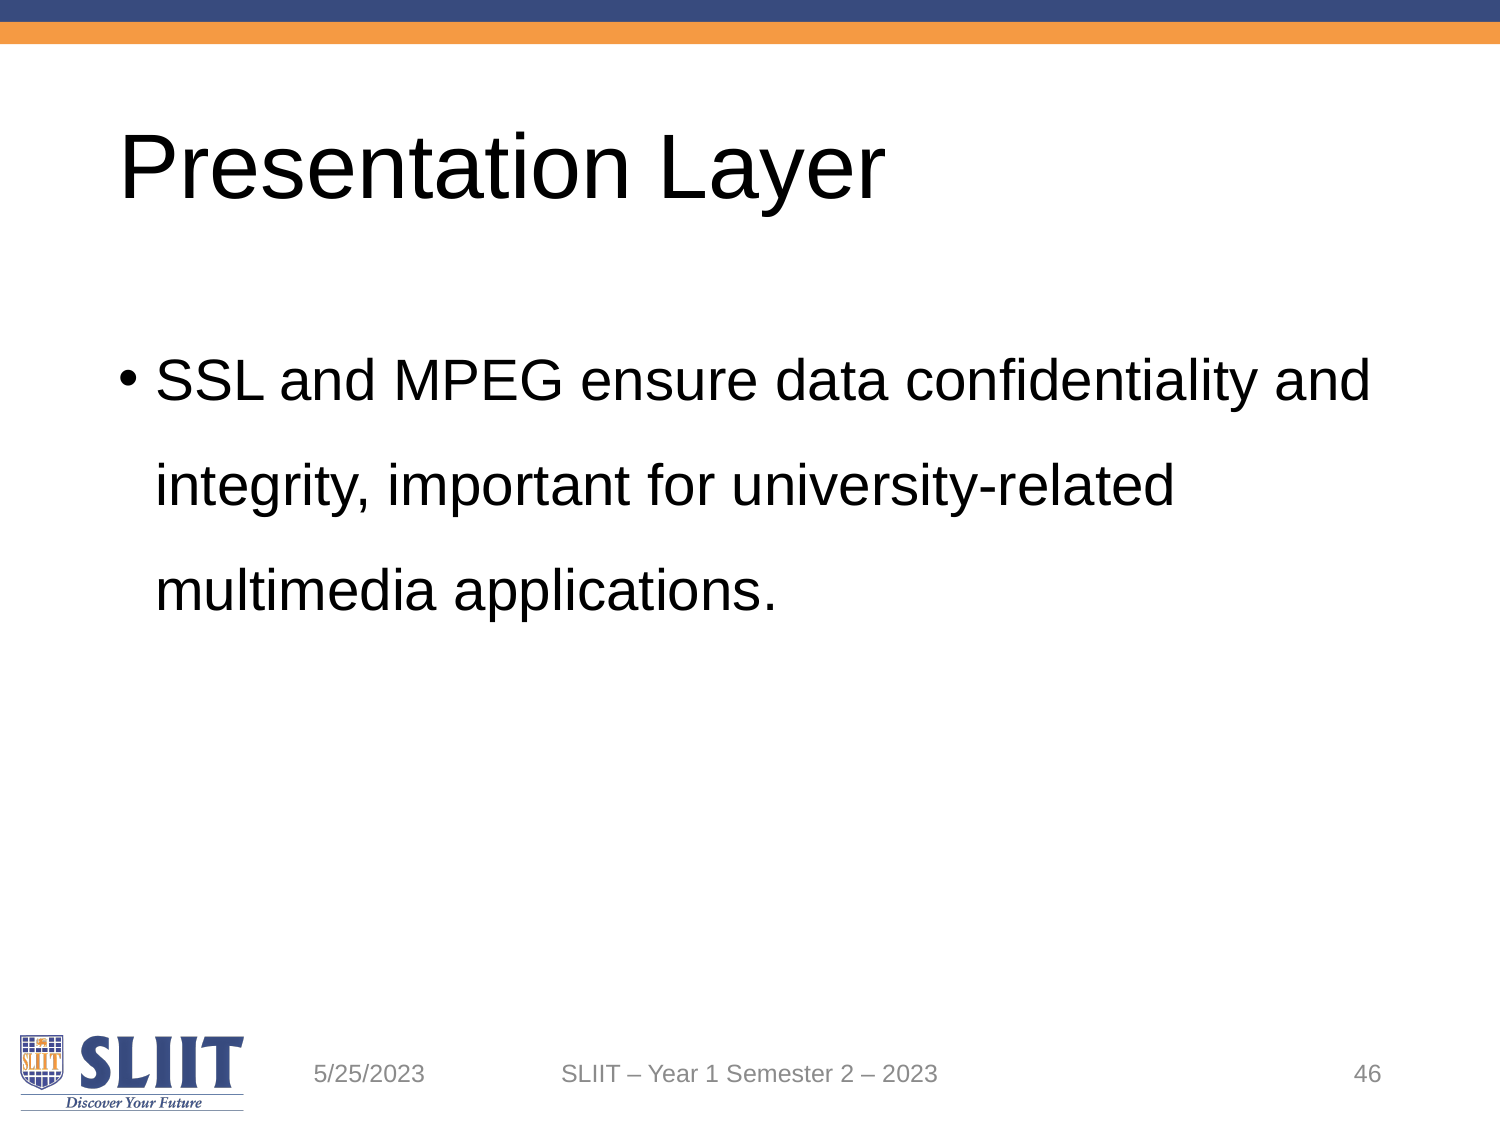

# Presentation Layer
SSL and MPEG ensure data confidentiality and integrity, important for university-related multimedia applications.
5/25/2023
SLIIT – Year 1 Semester 2 – 2023
46